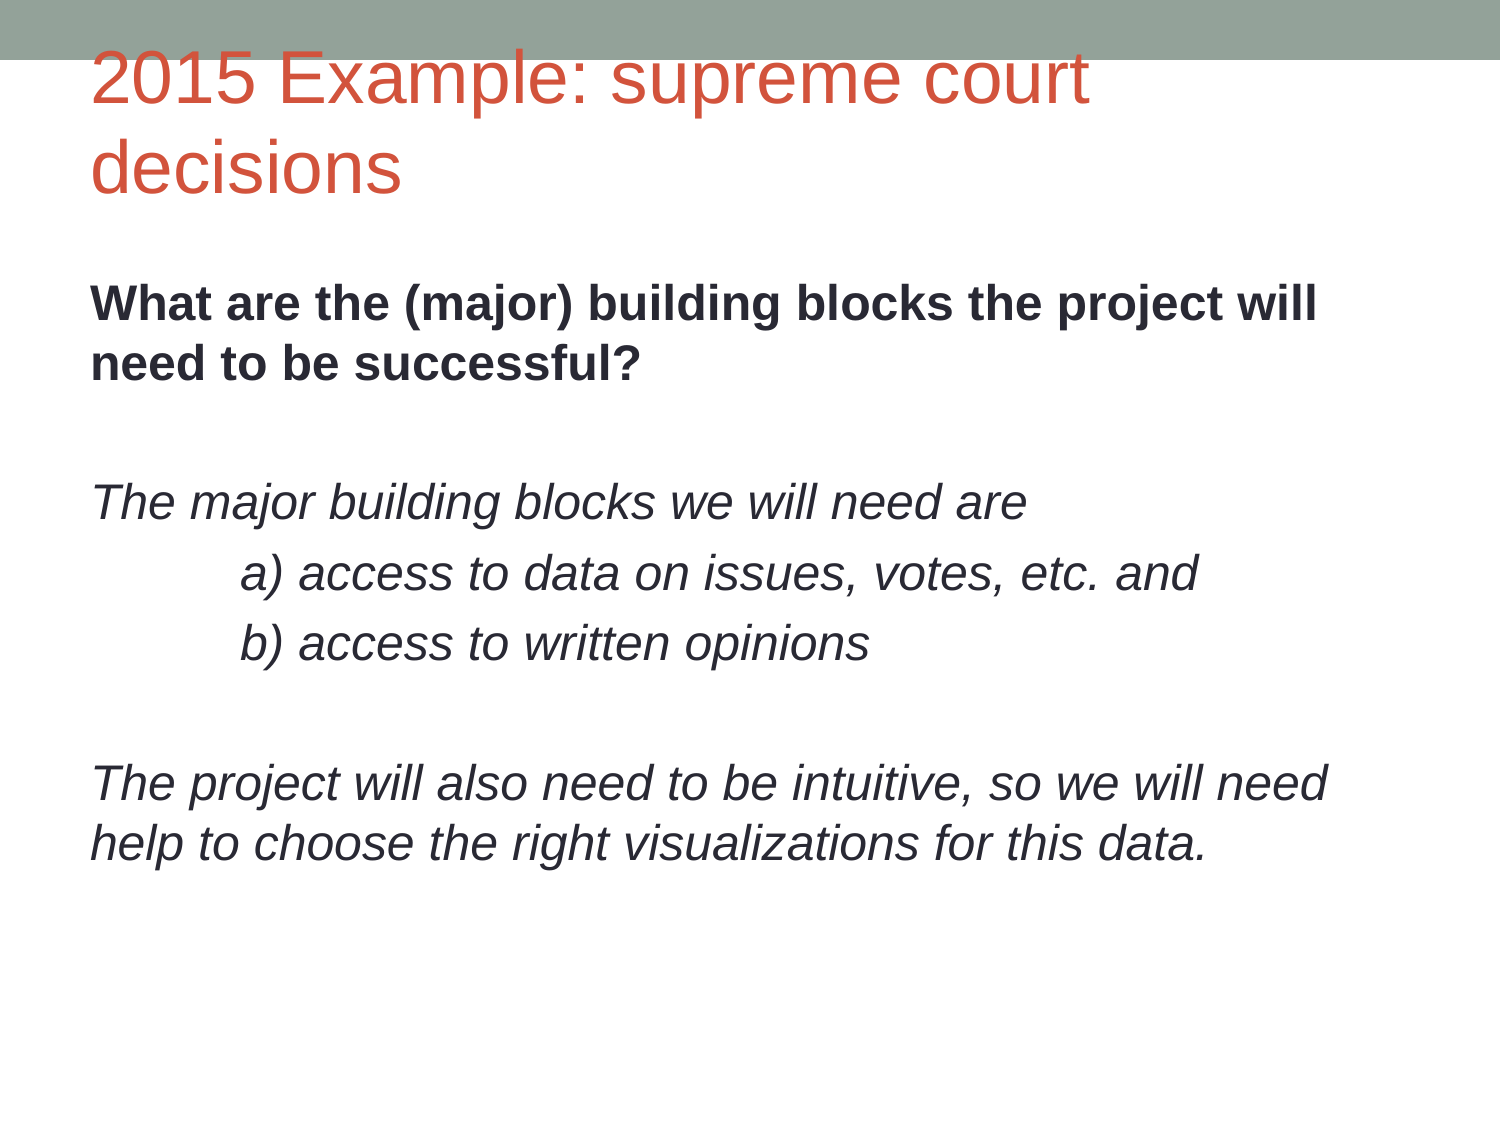

# 2015 Example: supreme court decisions
What are the (major) building blocks the project will need to be successful?

The major building blocks we will need are
	a) access to data on issues, votes, etc. and
	b) access to written opinions

The project will also need to be intuitive, so we will need help to choose the right visualizations for this data.